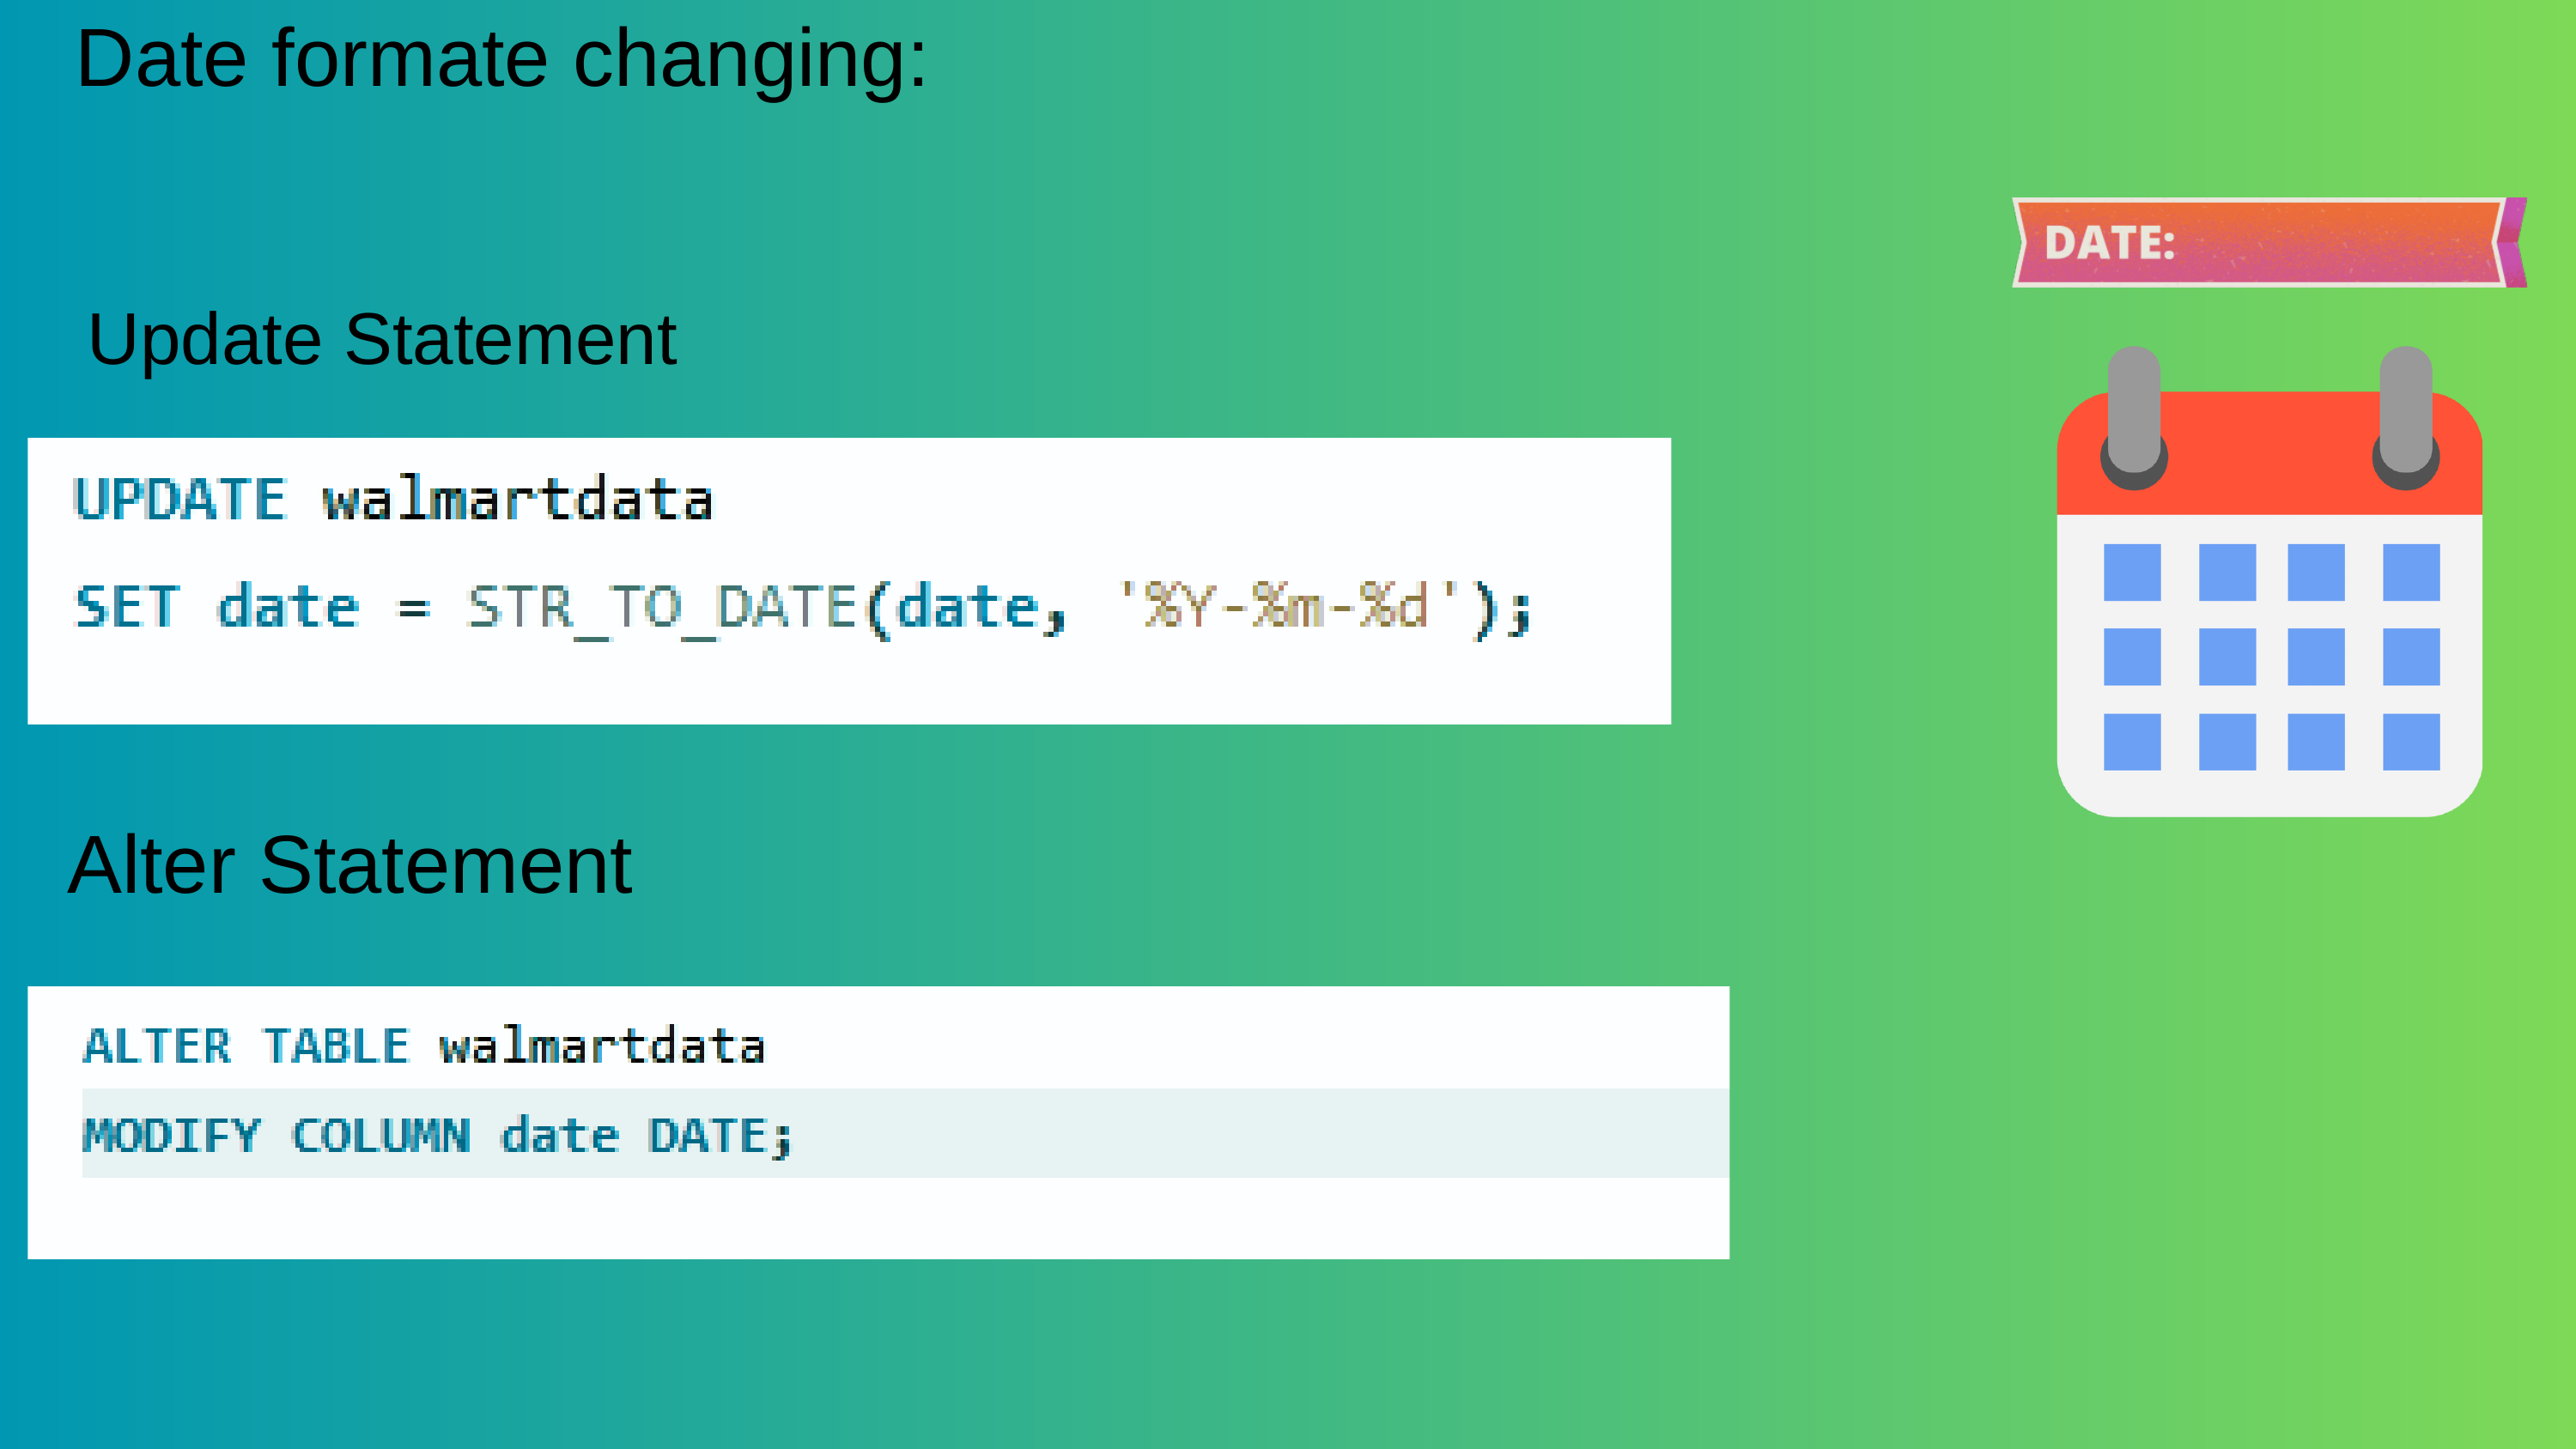

Date formate changing:

Update Statement

Alter Statement